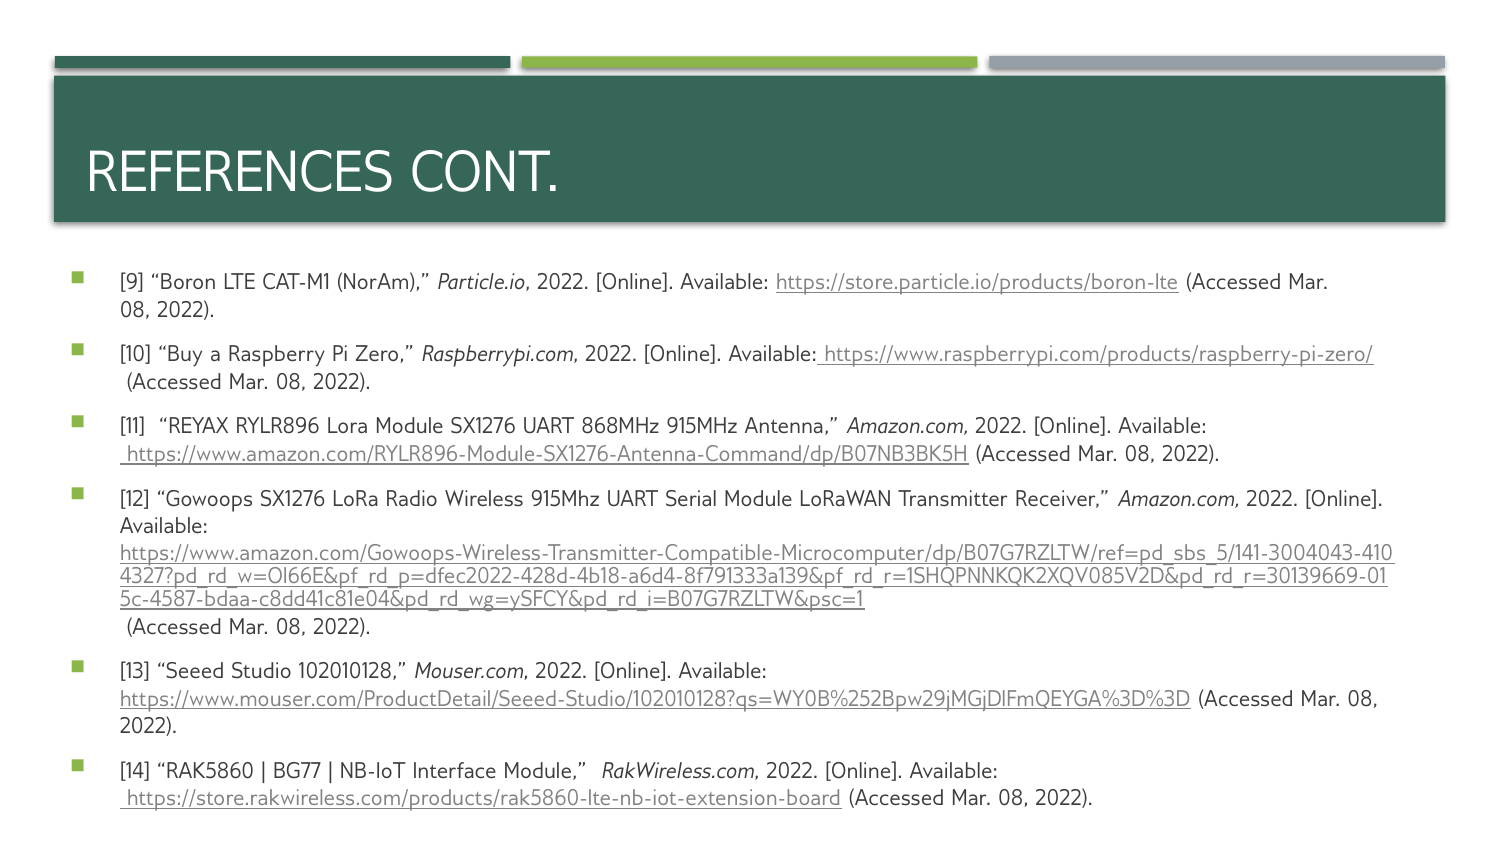

# References Cont.

[9] “Boron LTE CAT-M1 (NorAm),” Particle.io, 2022. [Online]. Available: https://store.particle.io/products/boron-lte (Accessed Mar. 08, 2022).
[10] “Buy a Raspberry Pi Zero,” Raspberrypi.com, 2022. [Online]. Available: https://www.raspberrypi.com/products/raspberry-pi-zero/ (Accessed Mar. 08, 2022).
[11]  “REYAX RYLR896 Lora Module SX1276 UART 868MHz 915MHz Antenna,” Amazon.com, 2022. [Online]. Available:  https://www.amazon.com/RYLR896-Module-SX1276-Antenna-Command/dp/B07NB3BK5H (Accessed Mar. 08, 2022).
[12] “Gowoops SX1276 LoRa Radio Wireless 915Mhz UART Serial Module LoRaWAN Transmitter Receiver,” Amazon.com, 2022. [Online]. Available:   https://www.amazon.com/Gowoops-Wireless-Transmitter-Compatible-Microcomputer/dp/B07G7RZLTW/ref=pd_sbs_5/141-3004043-4104327?pd_rd_w=Ol66E&pf_rd_p=dfec2022-428d-4b18-a6d4-8f791333a139&pf_rd_r=1SHQPNNKQK2XQV085V2D&pd_rd_r=30139669-015c-4587-bdaa-c8dd41c81e04&pd_rd_wg=ySFCY&pd_rd_i=B07G7RZLTW&psc=1 (Accessed Mar. 08, 2022).
[13] “Seeed Studio 102010128,” Mouser.com, 2022. [Online]. Available: https://www.mouser.com/ProductDetail/Seeed-Studio/102010128?qs=WY0B%252Bpw29jMGjDlFmQEYGA%3D%3D (Accessed Mar. 08, 2022).
[14] “RAK5860 | BG77 | NB-IoT Interface Module,”  RakWireless.com, 2022. [Online]. Available: https://store.rakwireless.com/products/rak5860-lte-nb-iot-extension-board (Accessed Mar. 08, 2022).